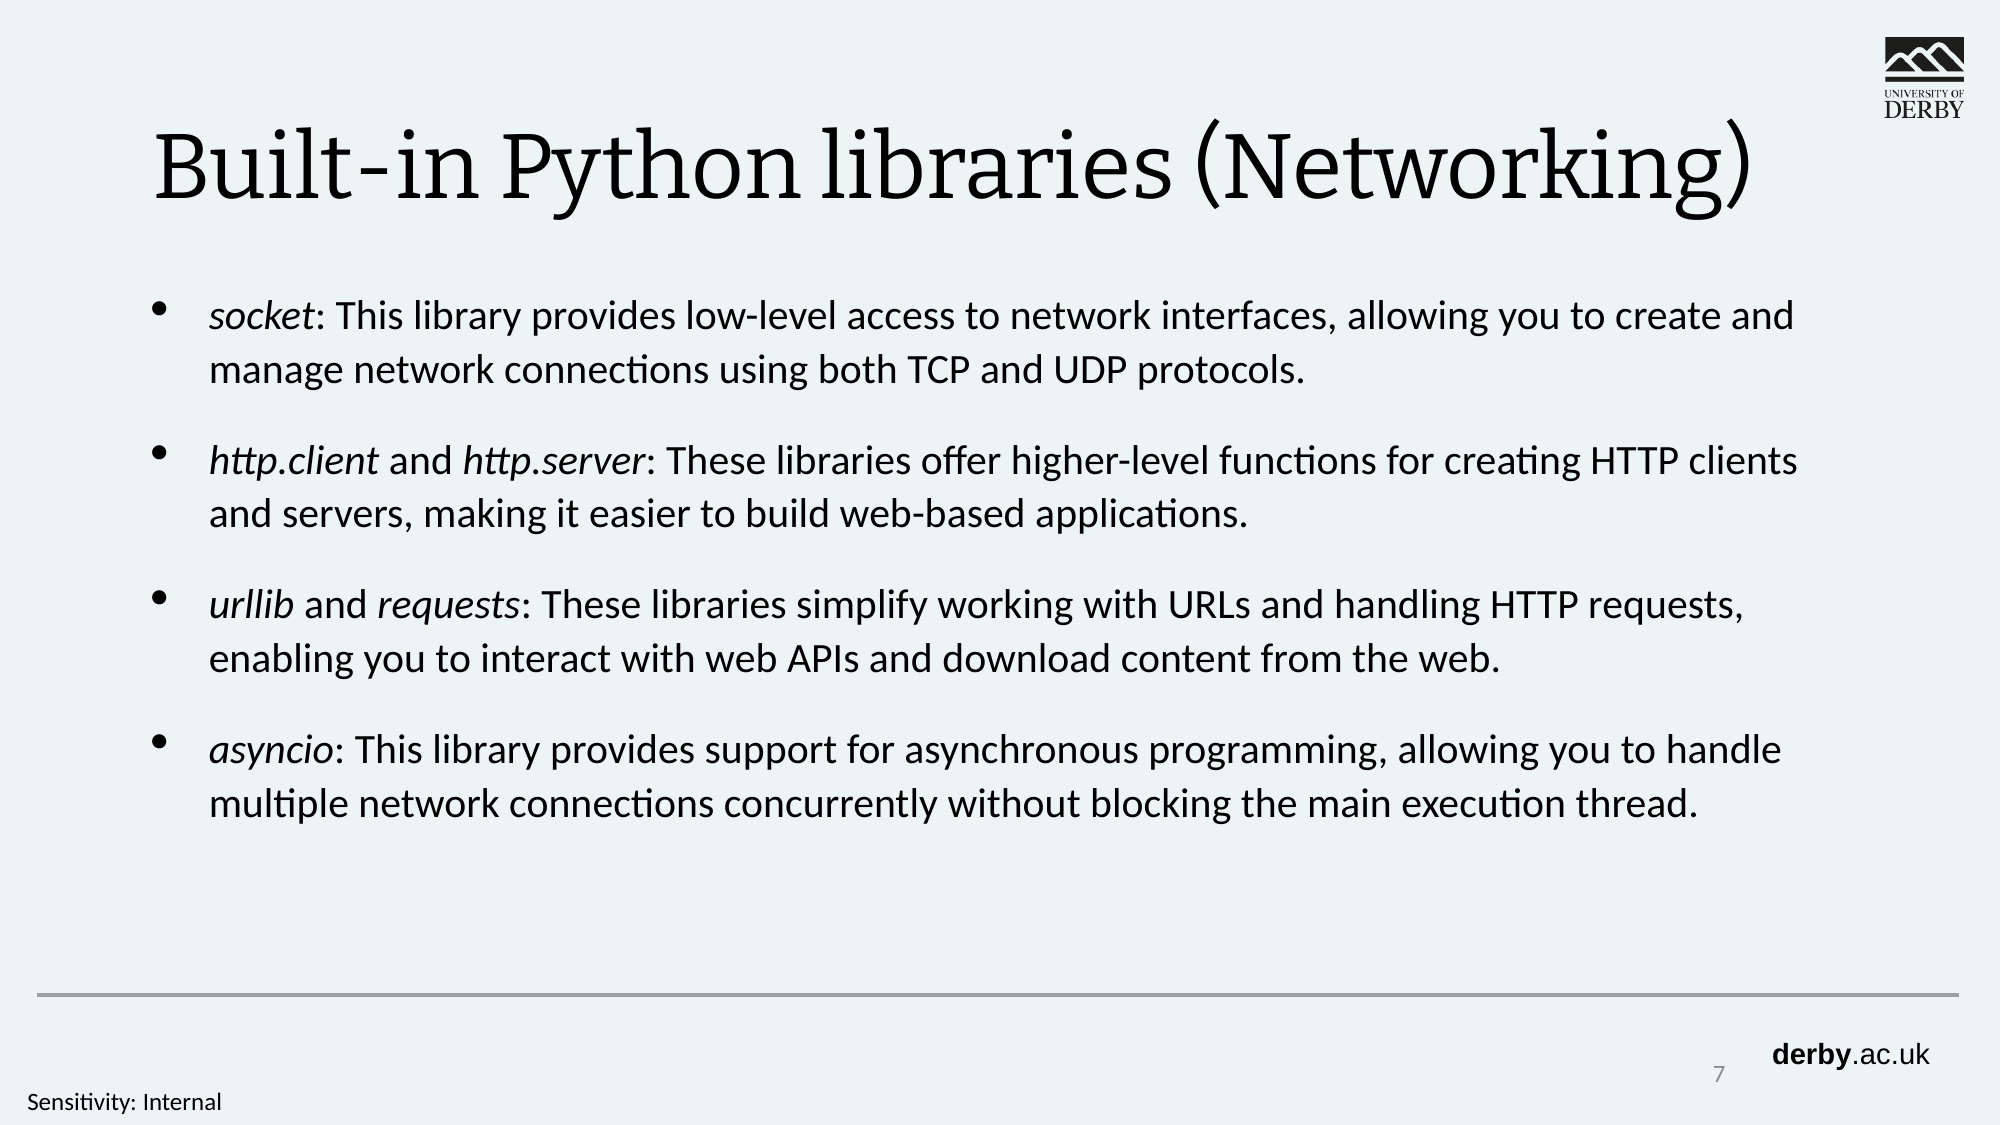

# Built-in Python libraries (Networking)
socket: This library provides low-level access to network interfaces, allowing you to create and manage network connections using both TCP and UDP protocols.
http.client and http.server: These libraries offer higher-level functions for creating HTTP clients and servers, making it easier to build web-based applications.
urllib and requests: These libraries simplify working with URLs and handling HTTP requests, enabling you to interact with web APIs and download content from the web.
asyncio: This library provides support for asynchronous programming, allowing you to handle multiple network connections concurrently without blocking the main execution thread.
7